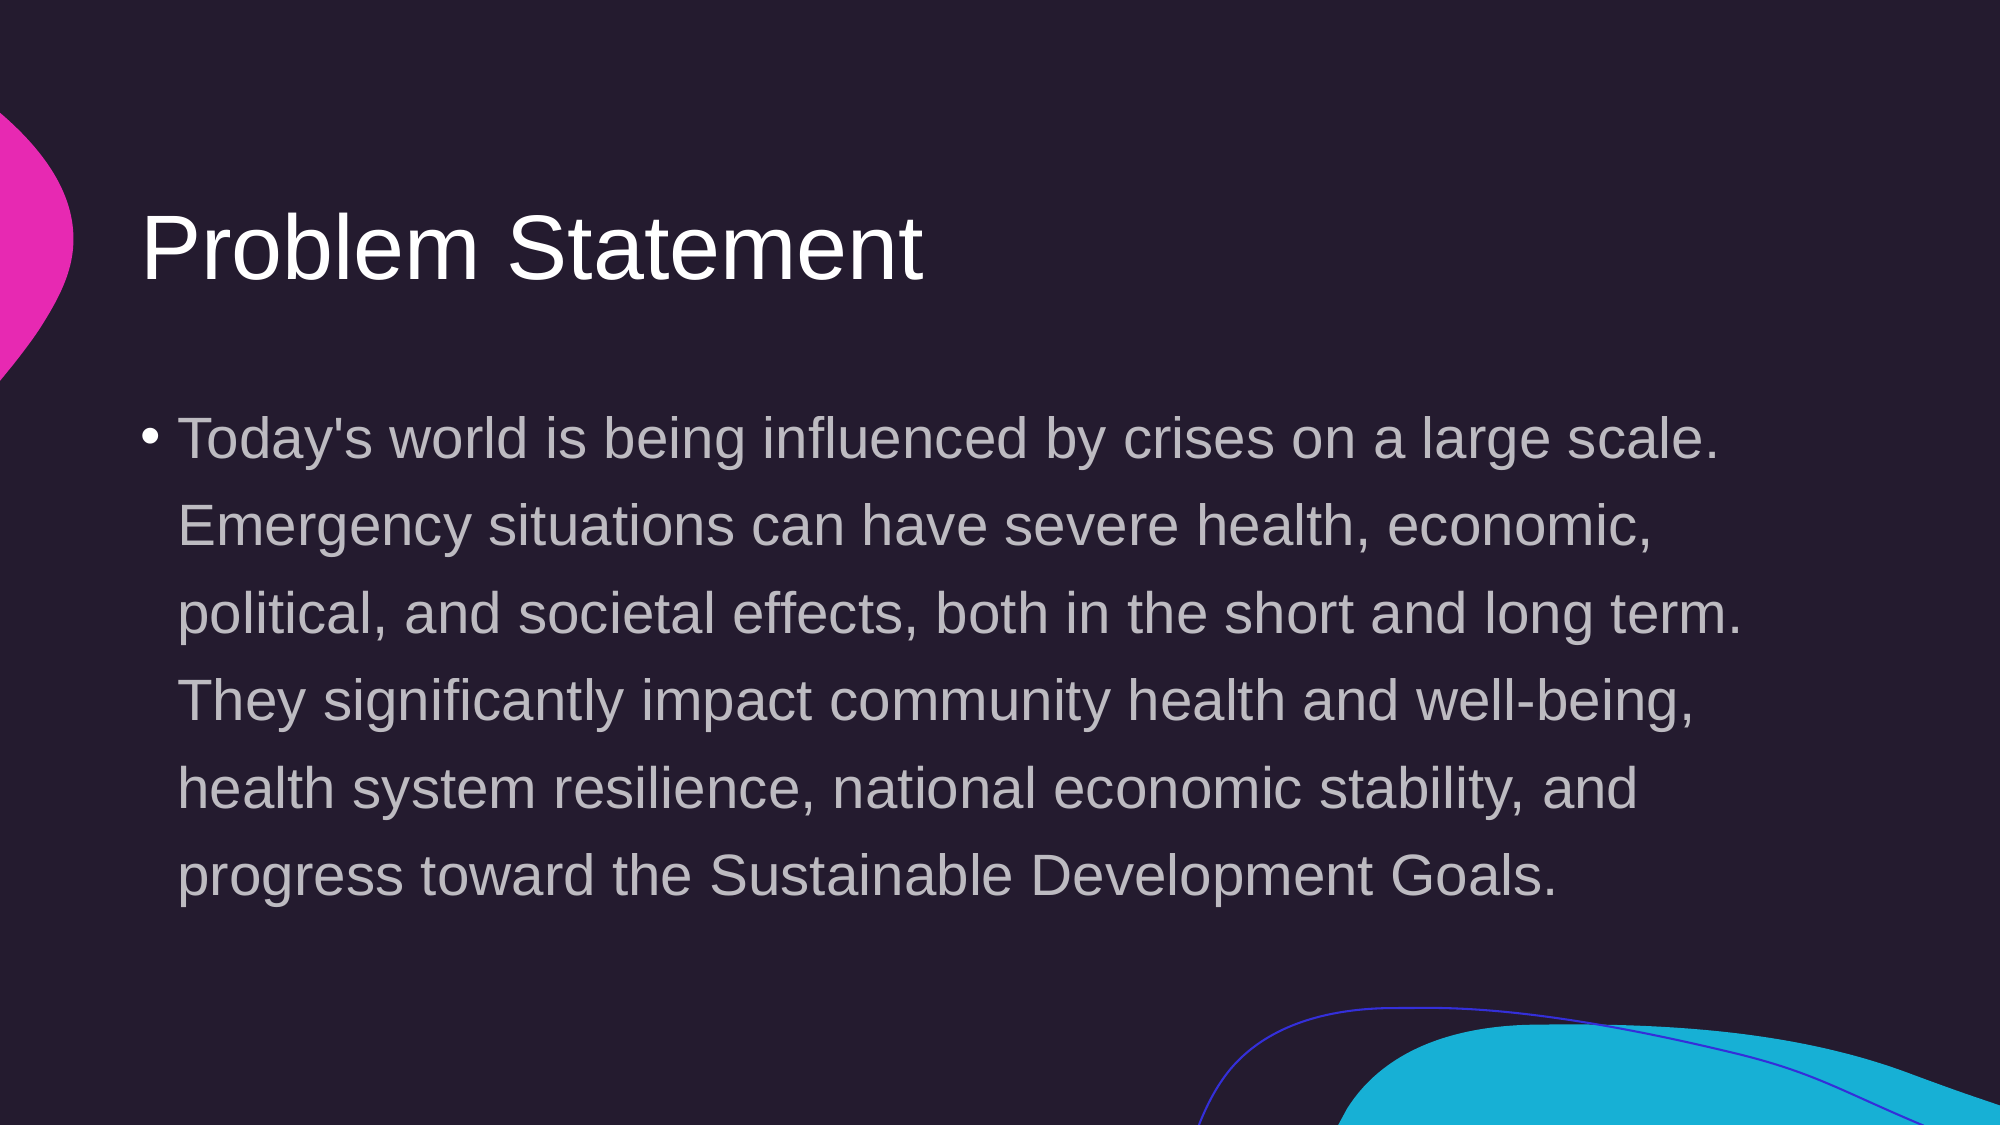

# Problem Statement
Today's world is being influenced by crises on a large scale. Emergency situations can have severe health, economic, political, and societal effects, both in the short and long term. They significantly impact community health and well-being, health system resilience, national economic stability, and progress toward the Sustainable Development Goals.